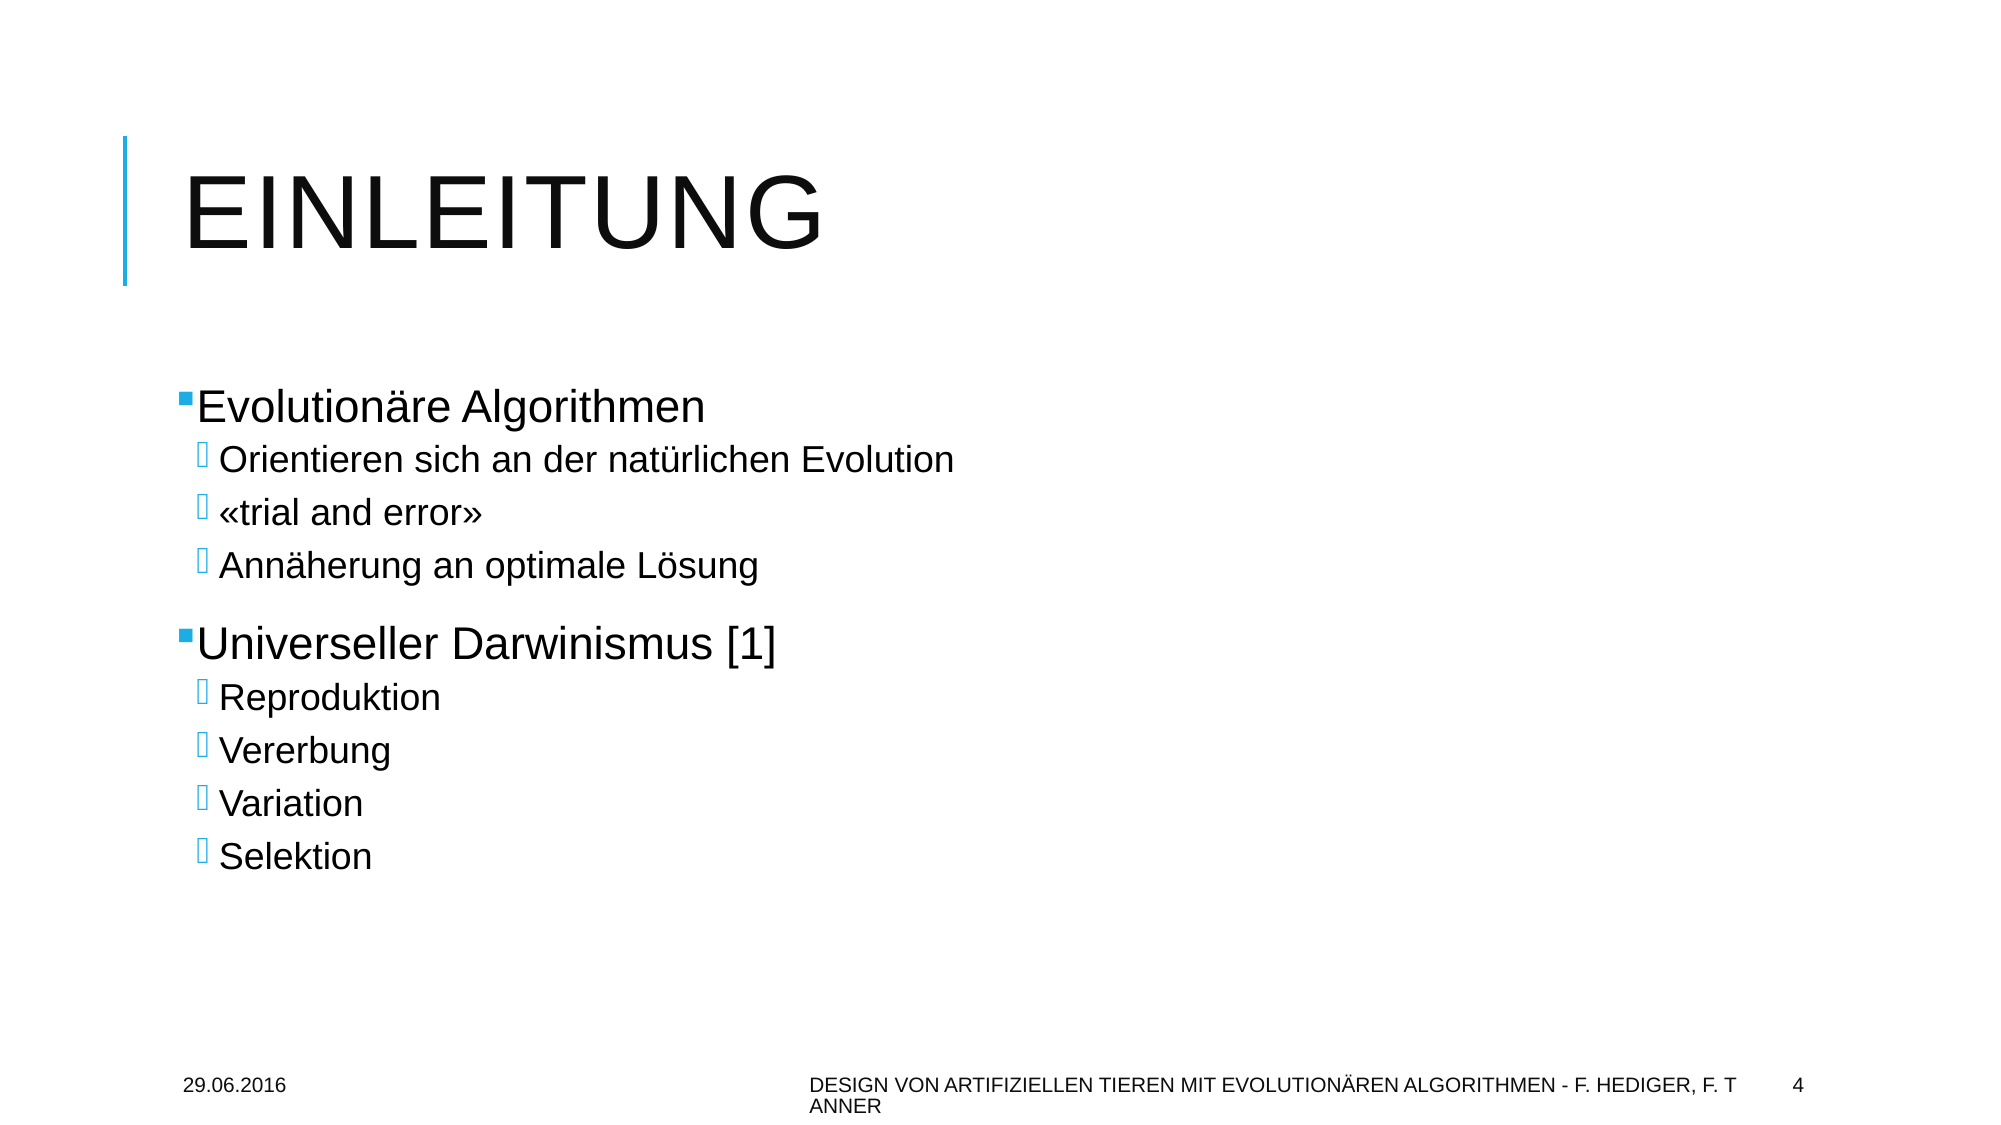

# EInleitung
Evolutionäre Algorithmen
Orientieren sich an der natürlichen Evolution
«trial and error»
Annäherung an optimale Lösung
Universeller Darwinismus [1]
Reproduktion
Vererbung
Variation
Selektion

29.06.2016
Design von artifiziellen Tieren mit evolutionären Algorithmen - F. Hediger, F. Tanner
4